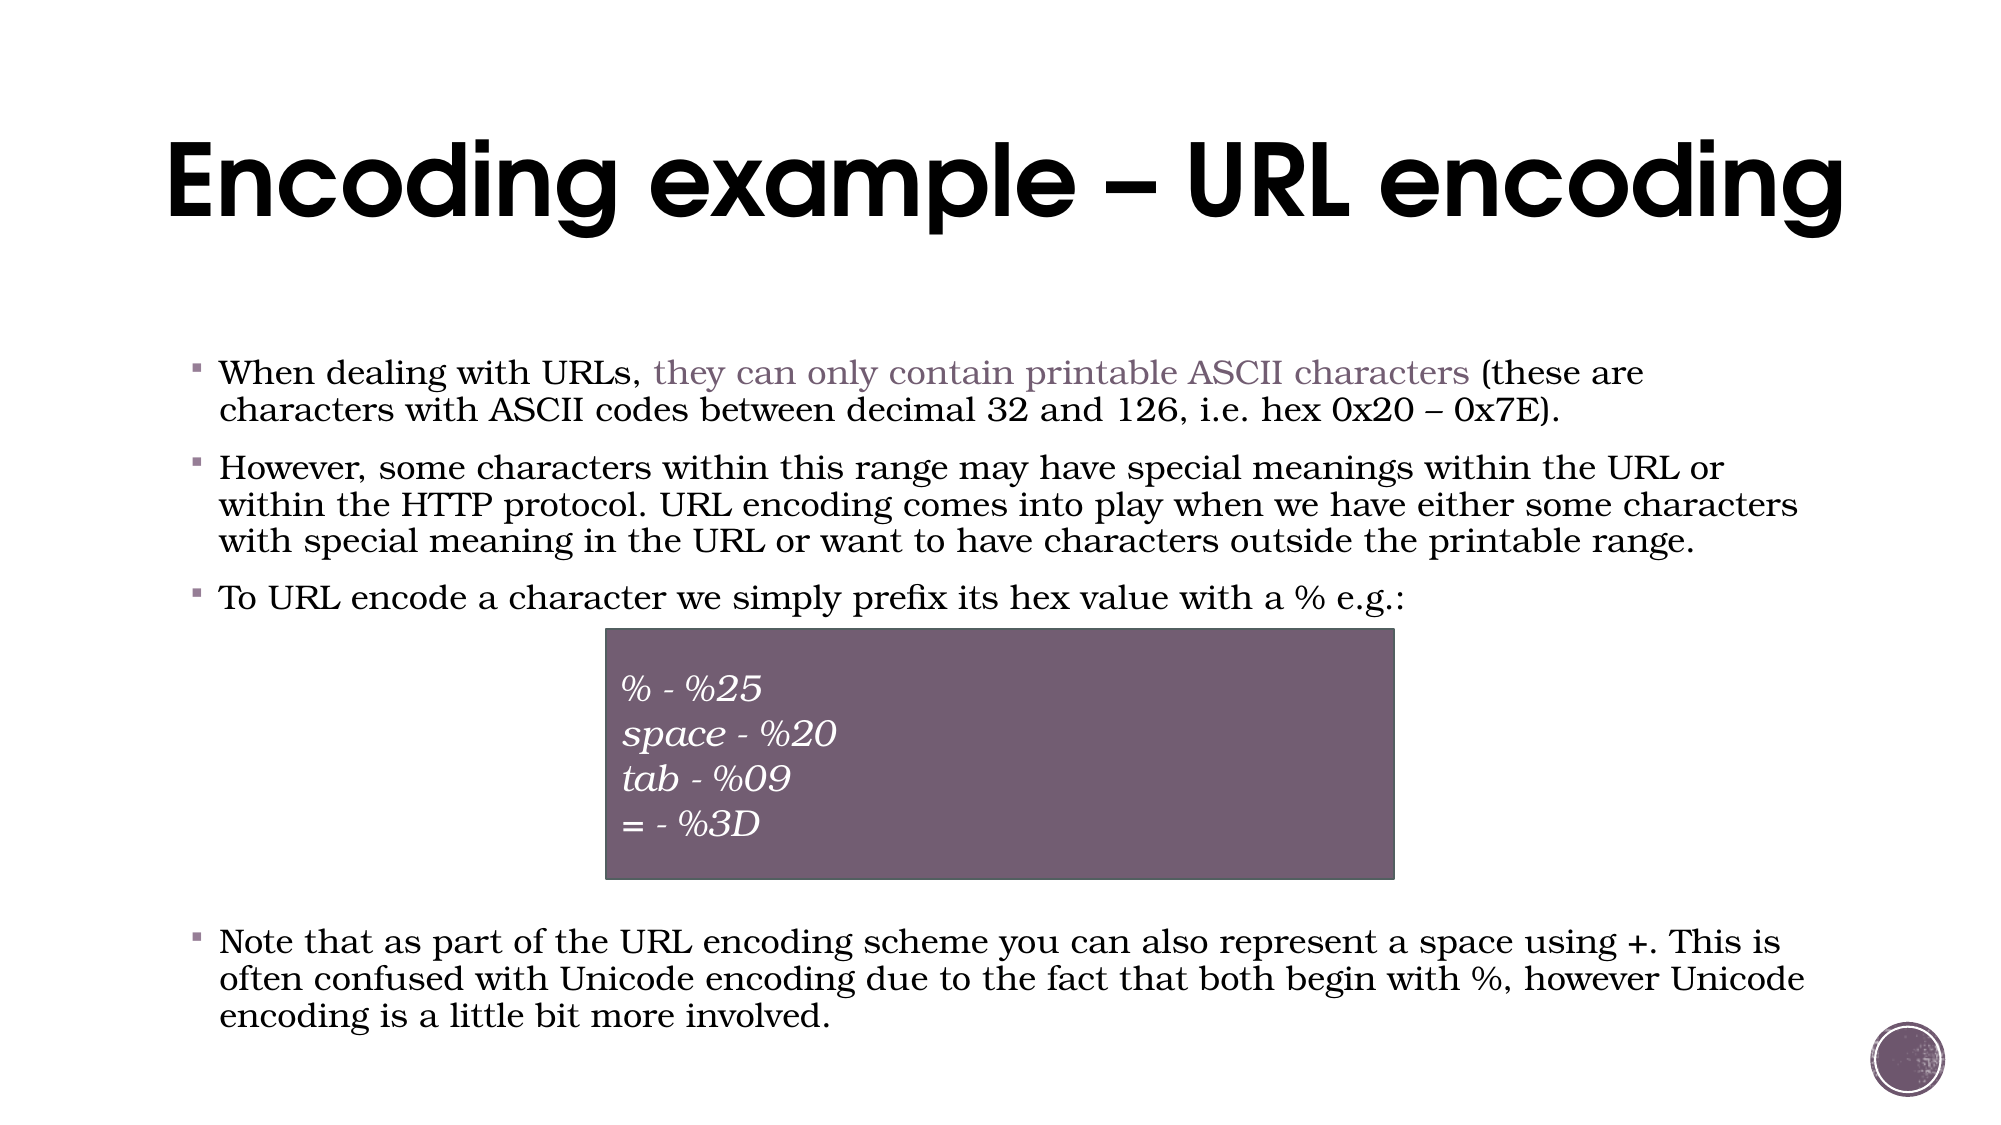

# Encoding example – URL encoding
When dealing with URLs, they can only contain printable ASCII characters (these are characters with ASCII codes between decimal 32 and 126, i.e. hex 0x20 – 0x7E).
However, some characters within this range may have special meanings within the URL or within the HTTP protocol. URL encoding comes into play when we have either some characters with special meaning in the URL or want to have characters outside the printable range.
To URL encode a character we simply prefix its hex value with a % e.g.:

Note that as part of the URL encoding scheme you can also represent a space using +. This is often confused with Unicode encoding due to the fact that both begin with %, however Unicode encoding is a little bit more involved.

% - %25
space - %20
tab - %09
= - %3D